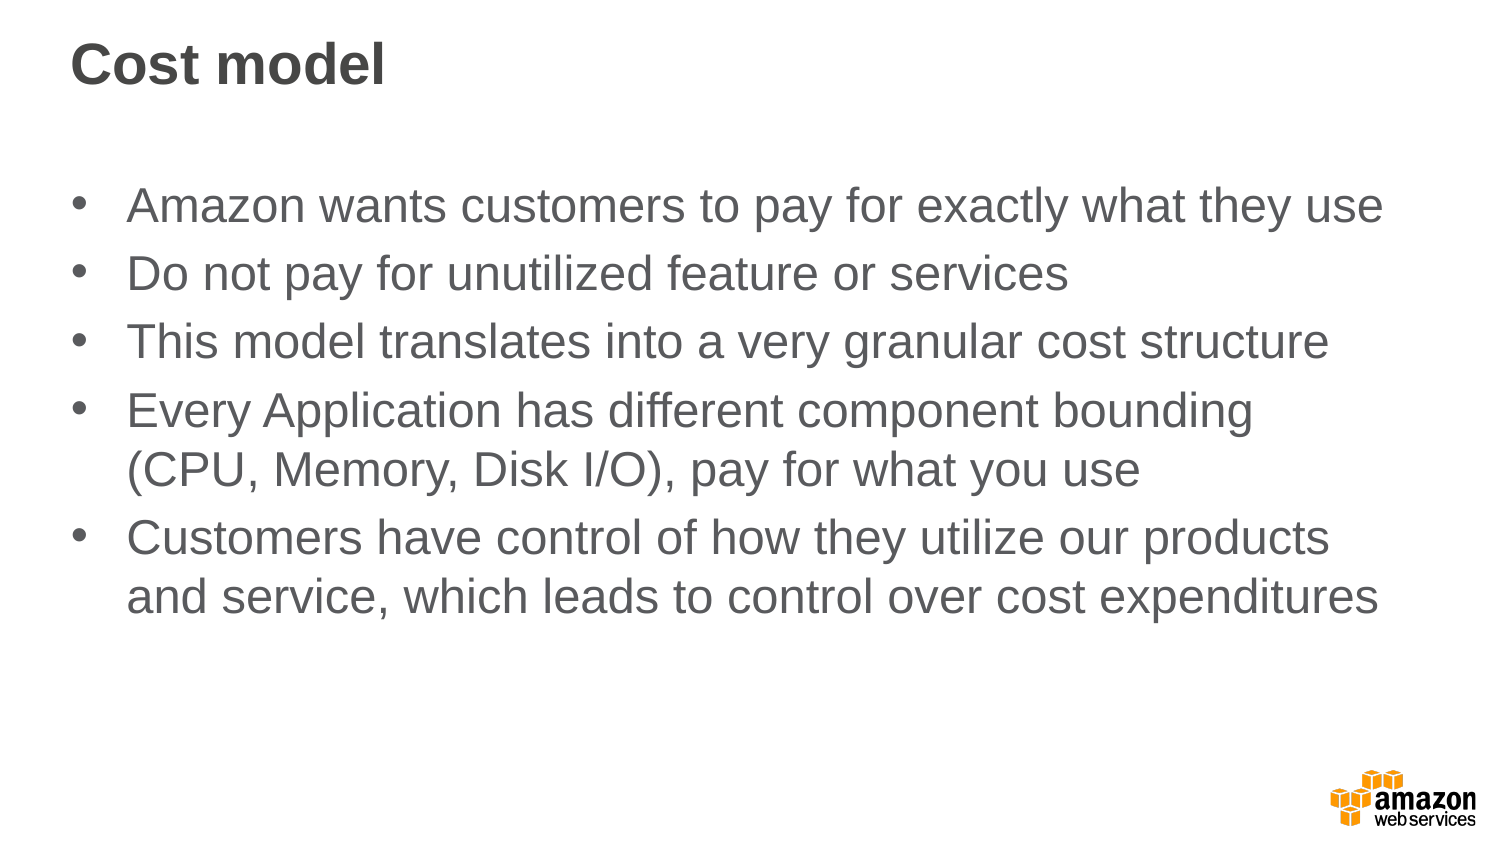

# Cost model
Amazon wants customers to pay for exactly what they use
Do not pay for unutilized feature or services
This model translates into a very granular cost structure
Every Application has different component bounding (CPU, Memory, Disk I/O), pay for what you use
Customers have control of how they utilize our products and service, which leads to control over cost expenditures